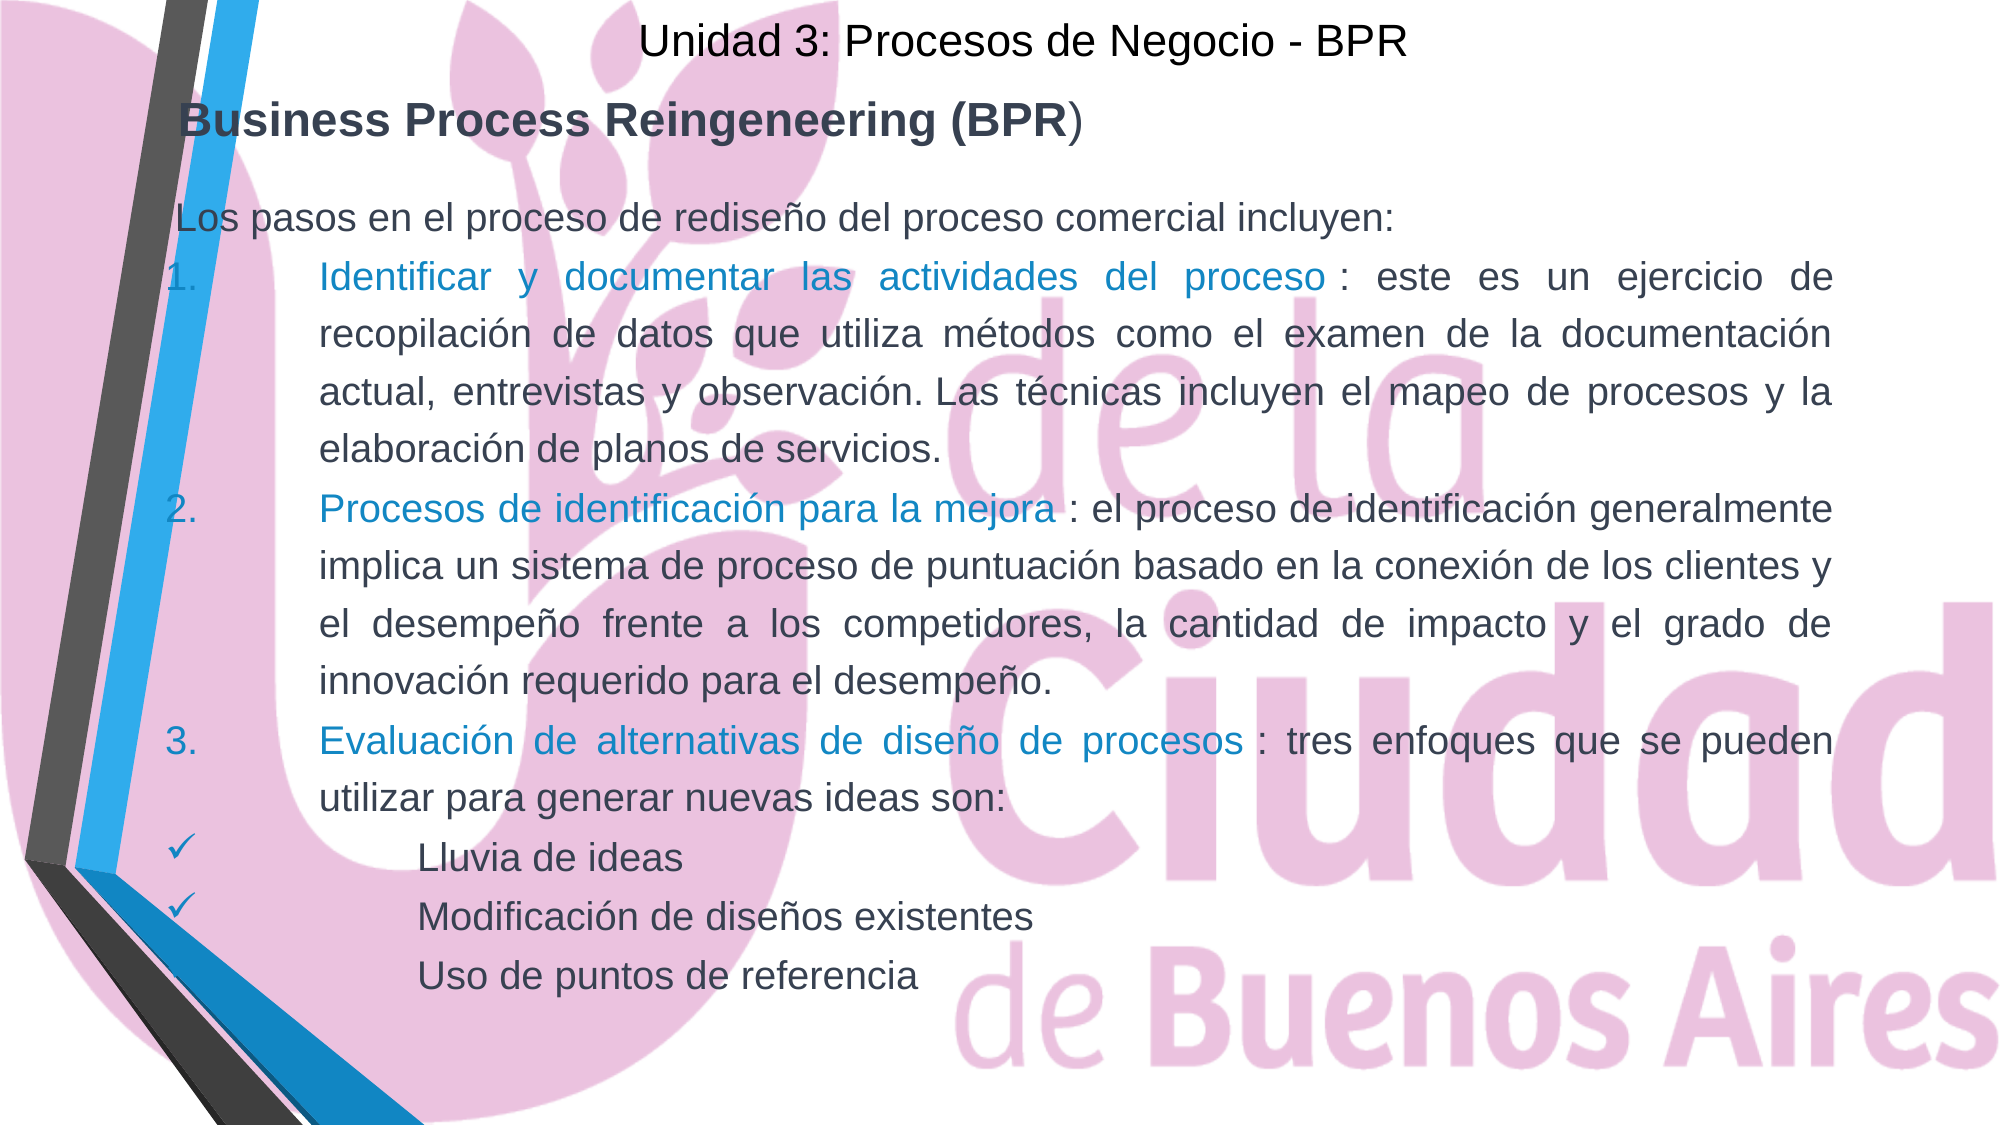

# Unidad 3: Procesos de Negocio - BPR
Business Process Reingeneering (BPR)

Los pasos en el proceso de rediseño del proceso comercial incluyen:
Identificar y documentar las actividades del proceso : este es un ejercicio de recopilación de datos que utiliza métodos como el examen de la documentación actual, entrevistas y observación. Las técnicas incluyen el mapeo de procesos y la elaboración de planos de servicios.
Procesos de identificación para la mejora : el proceso de identificación generalmente implica un sistema de proceso de puntuación basado en la conexión de los clientes y el desempeño frente a los competidores, la cantidad de impacto y el grado de innovación requerido para el desempeño.
Evaluación de alternativas de diseño de procesos : tres enfoques que se pueden utilizar para generar nuevas ideas son:
Lluvia de ideas
Modificación de diseños existentes
Uso de puntos de referencia